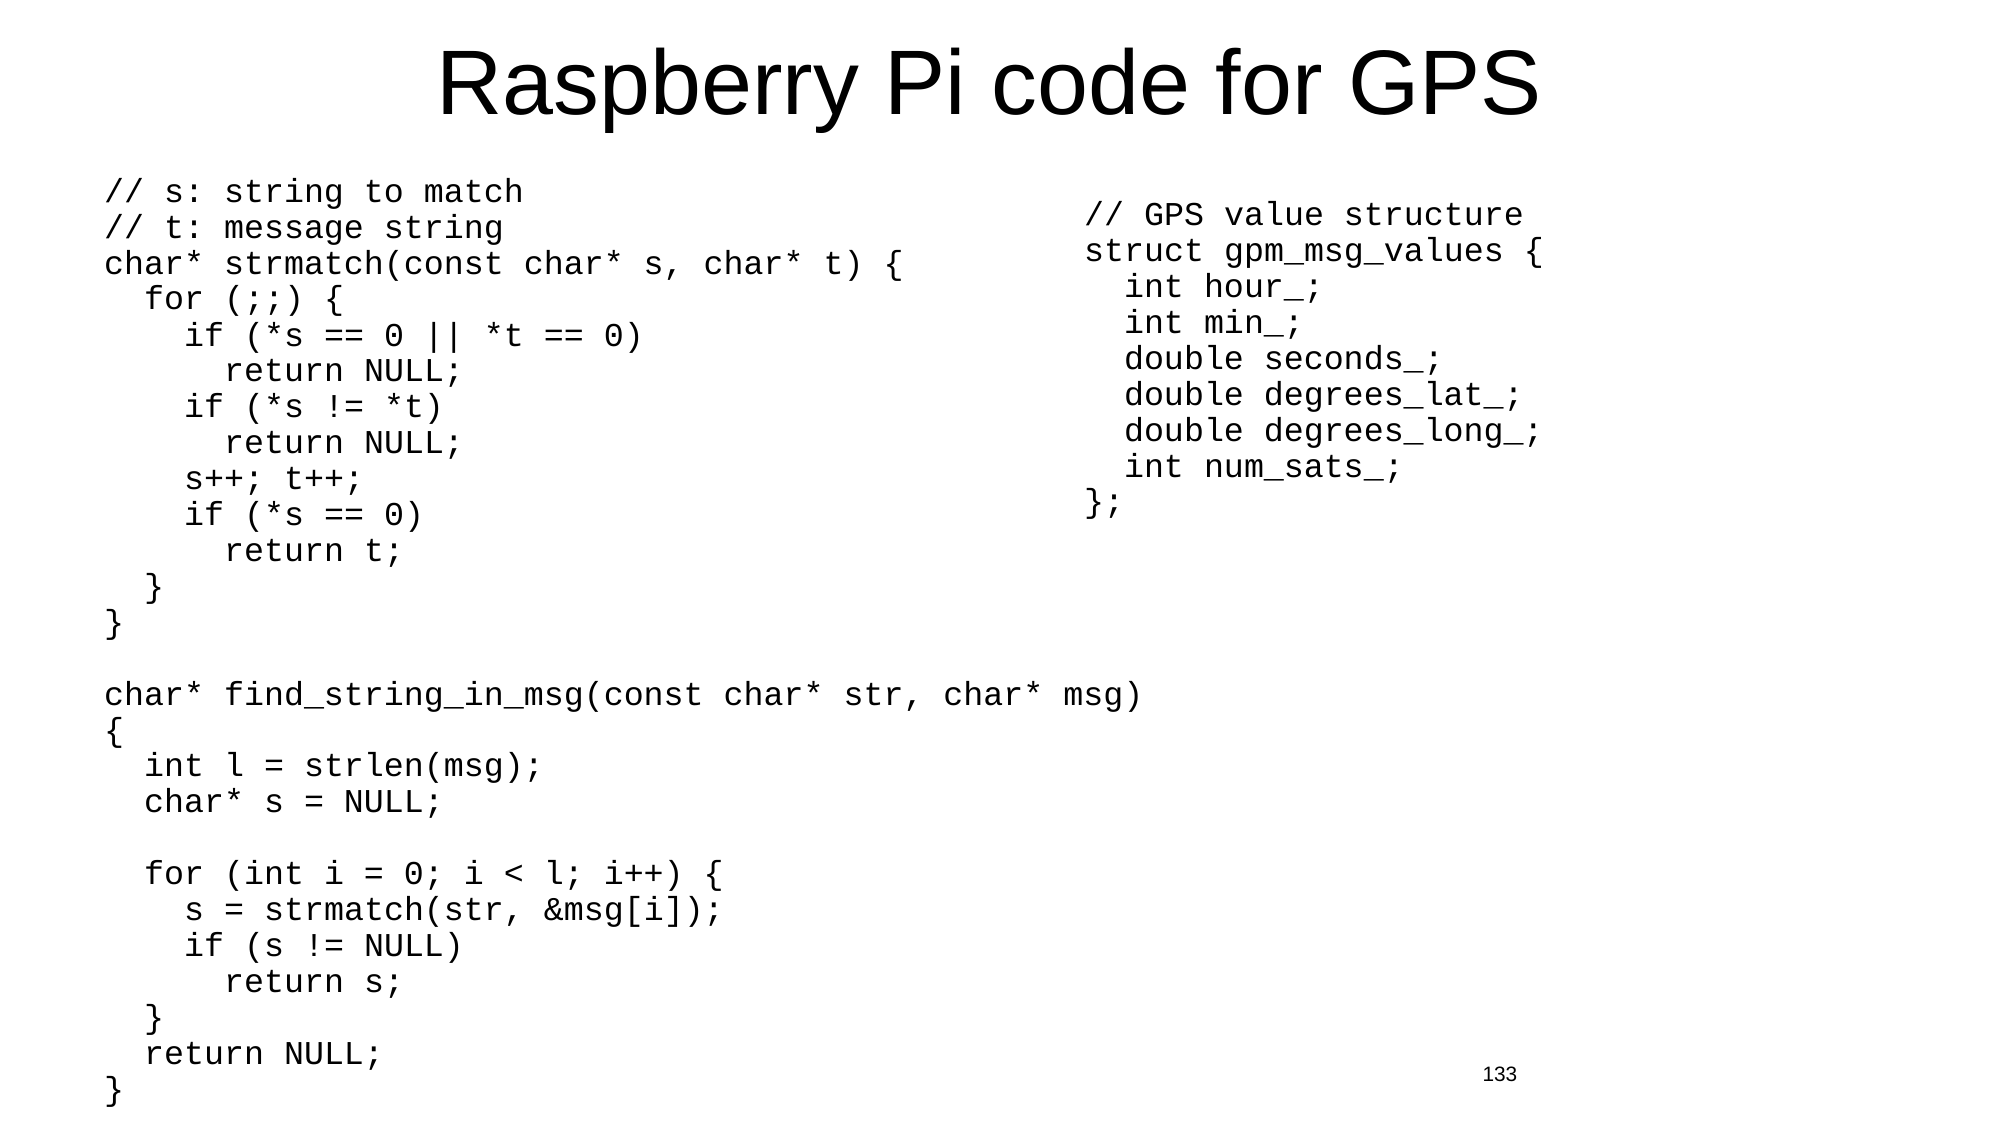

# Raspberry Pi code for GPS
// s: string to match
// t: message string
char* strmatch(const char* s, char* t) {
  for (;;) {
    if (*s == 0 || *t == 0)
      return NULL;
    if (*s != *t)
      return NULL;
    s++; t++;
    if (*s == 0)
      return t;
  }
}

char* find_string_in_msg(const char* str, char* msg) {
  int l = strlen(msg);
  char* s = NULL;

  for (int i = 0; i < l; i++) {
    s = strmatch(str, &msg[i]);
    if (s != NULL)
      return s;
  }
  return NULL;
}
// GPS value structure
struct gpm_msg_values {
  int hour_;
  int min_;
  double seconds_;
  double degrees_lat_;
  double degrees_long_;
  int num_sats_;
};

133